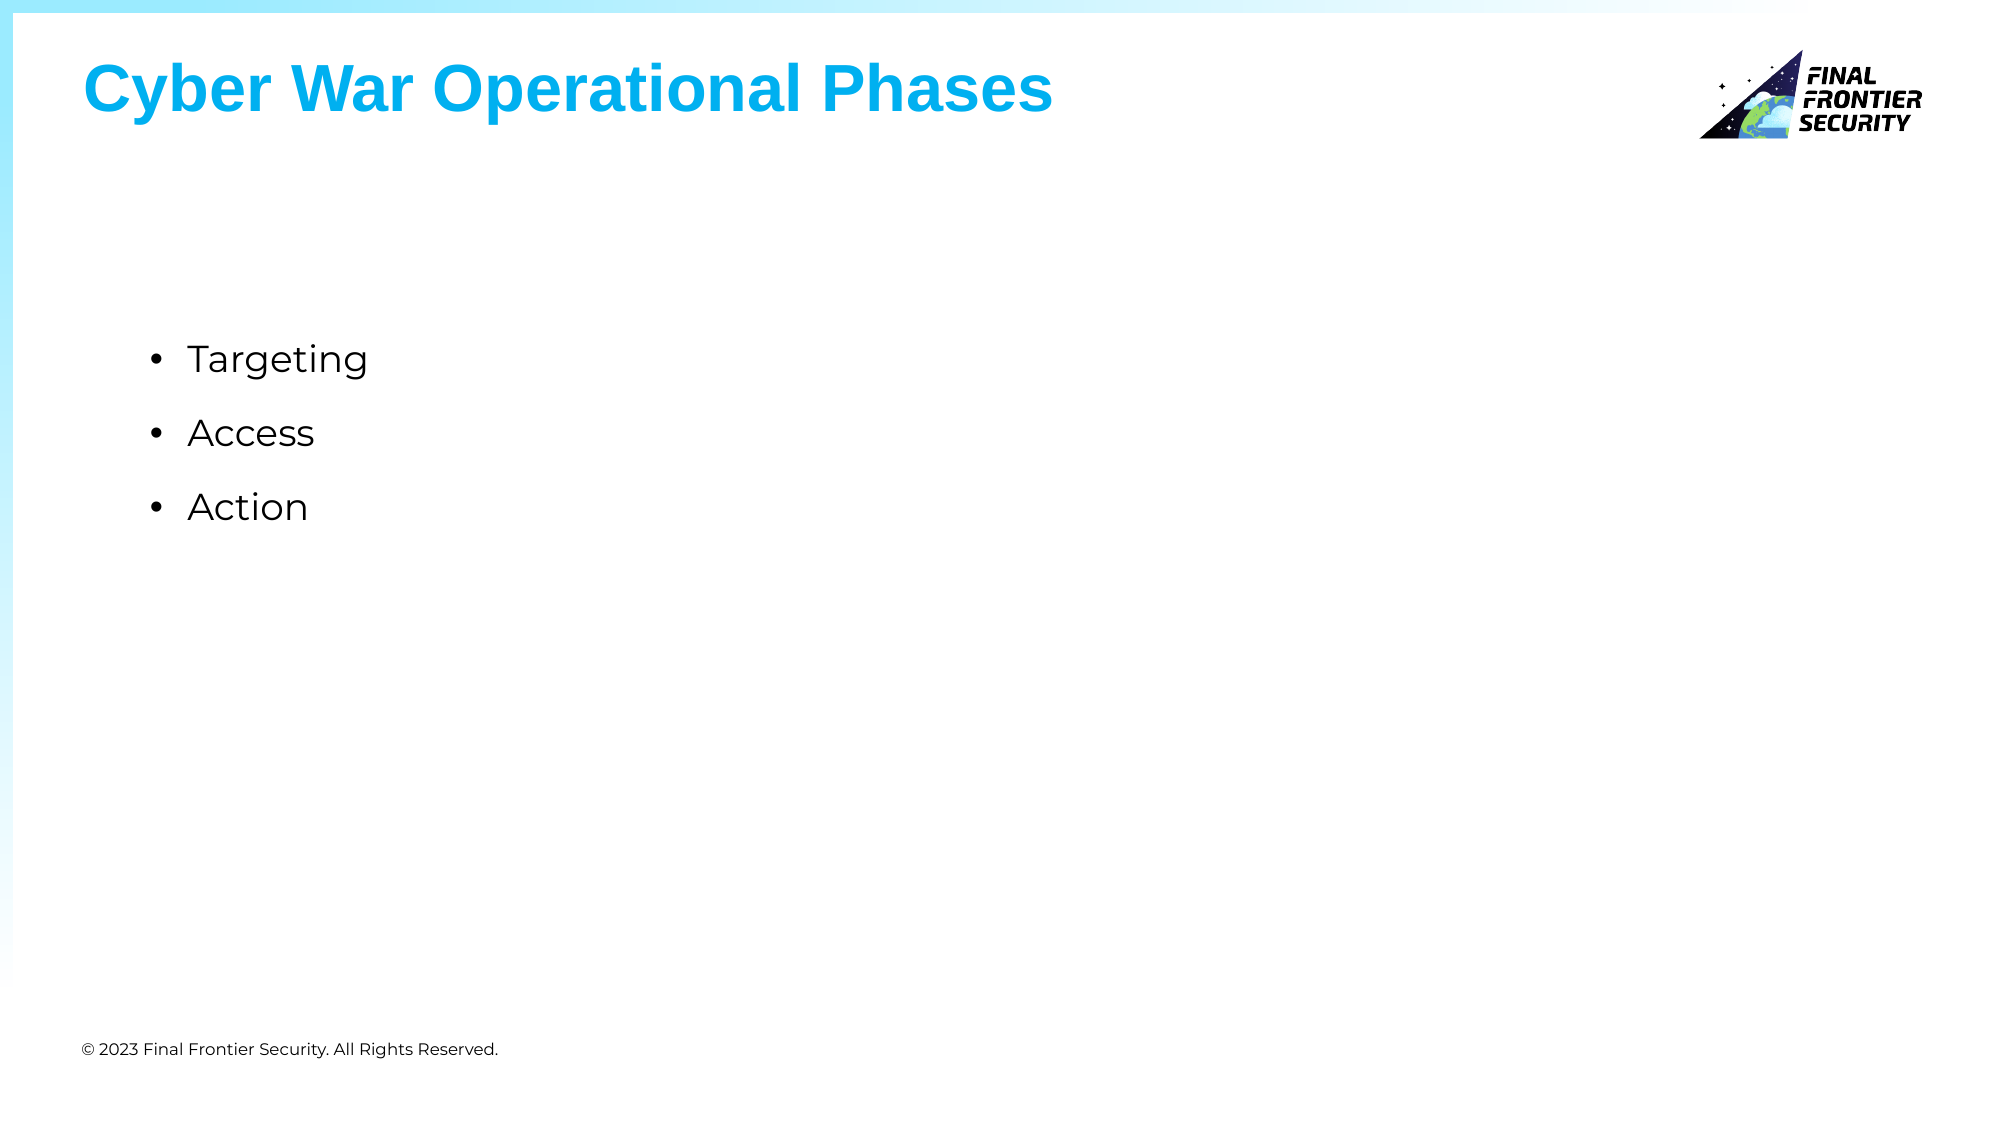

# Cyber War Operational Phases
Targeting
Access
Action